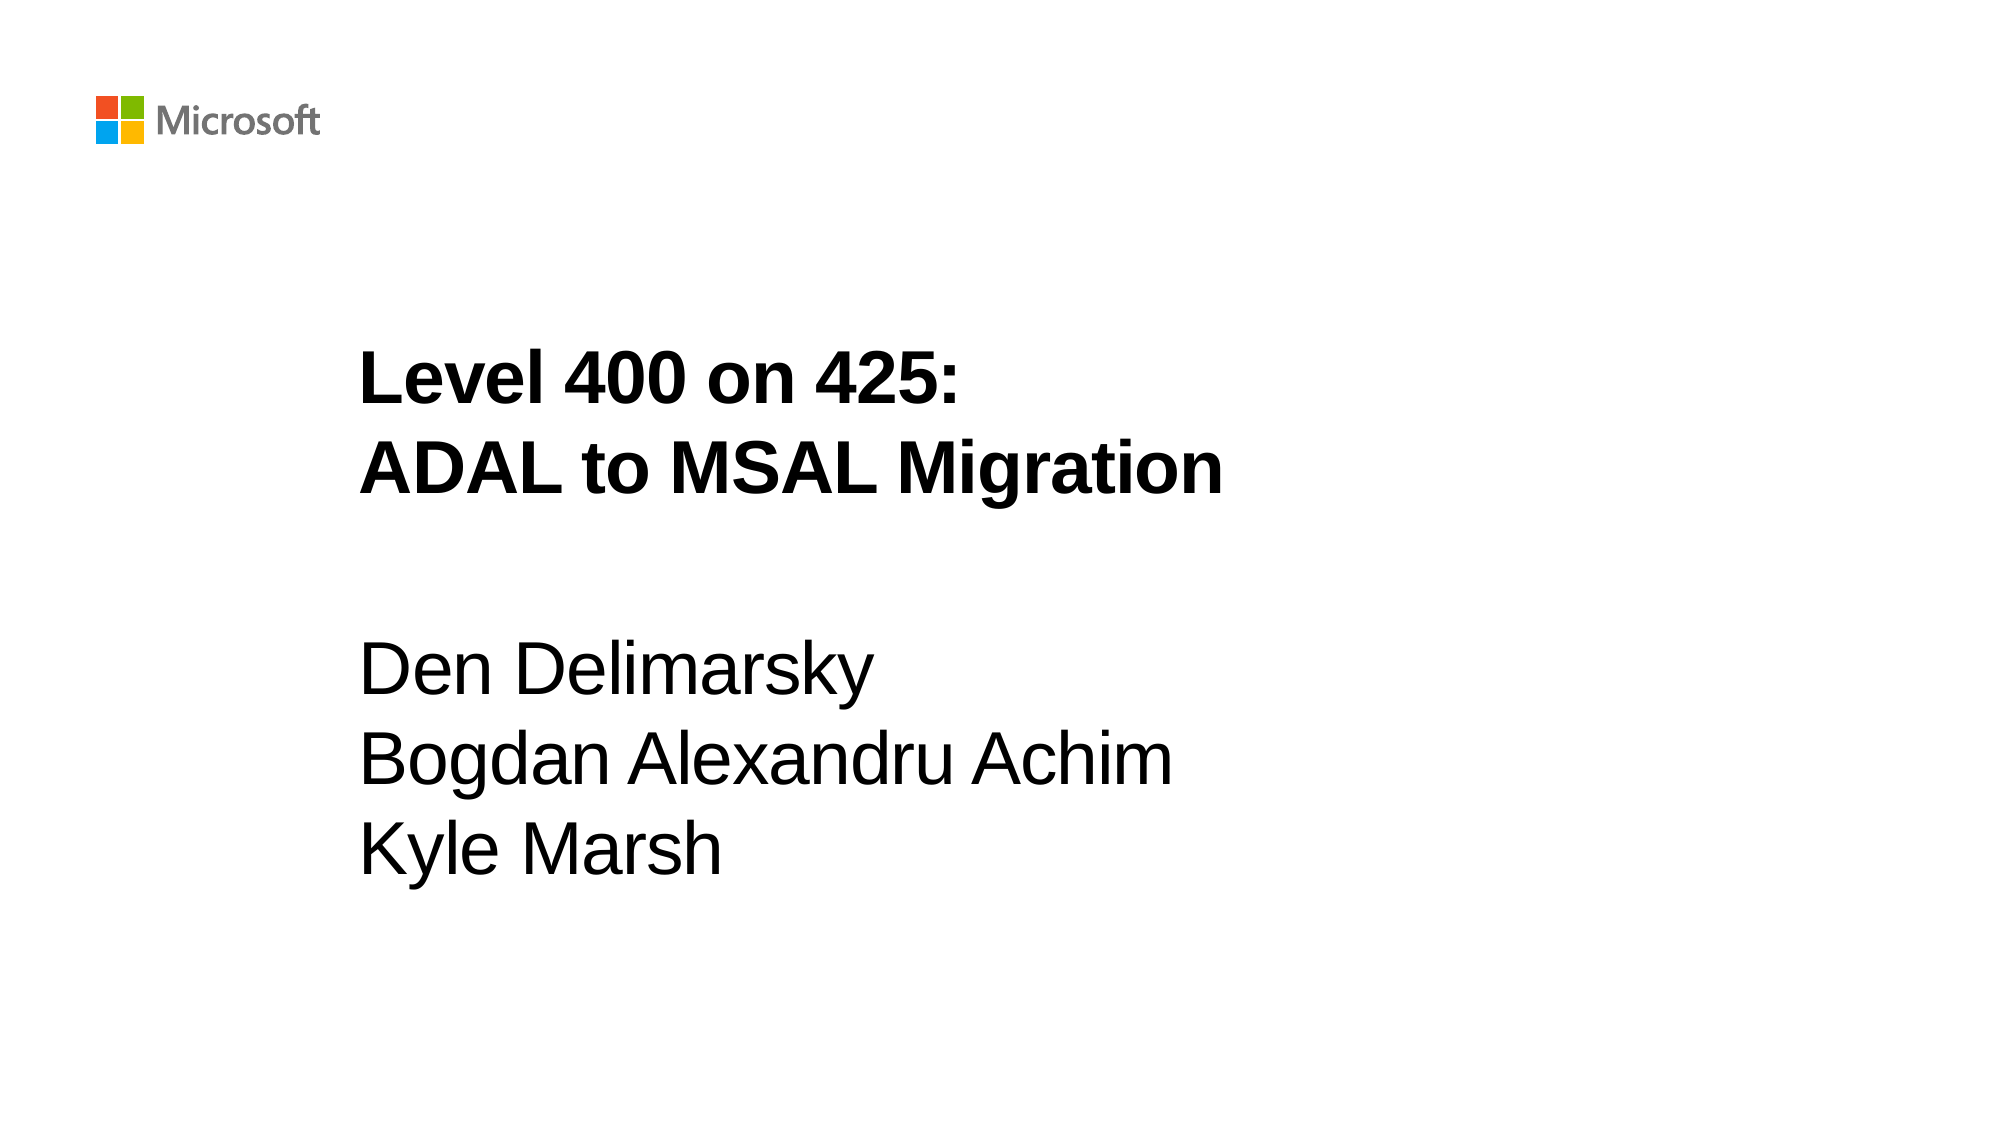

# Level 400 on 425: ADAL to MSAL Migration
Den Delimarsky
Bogdan Alexandru Achim
Kyle Marsh